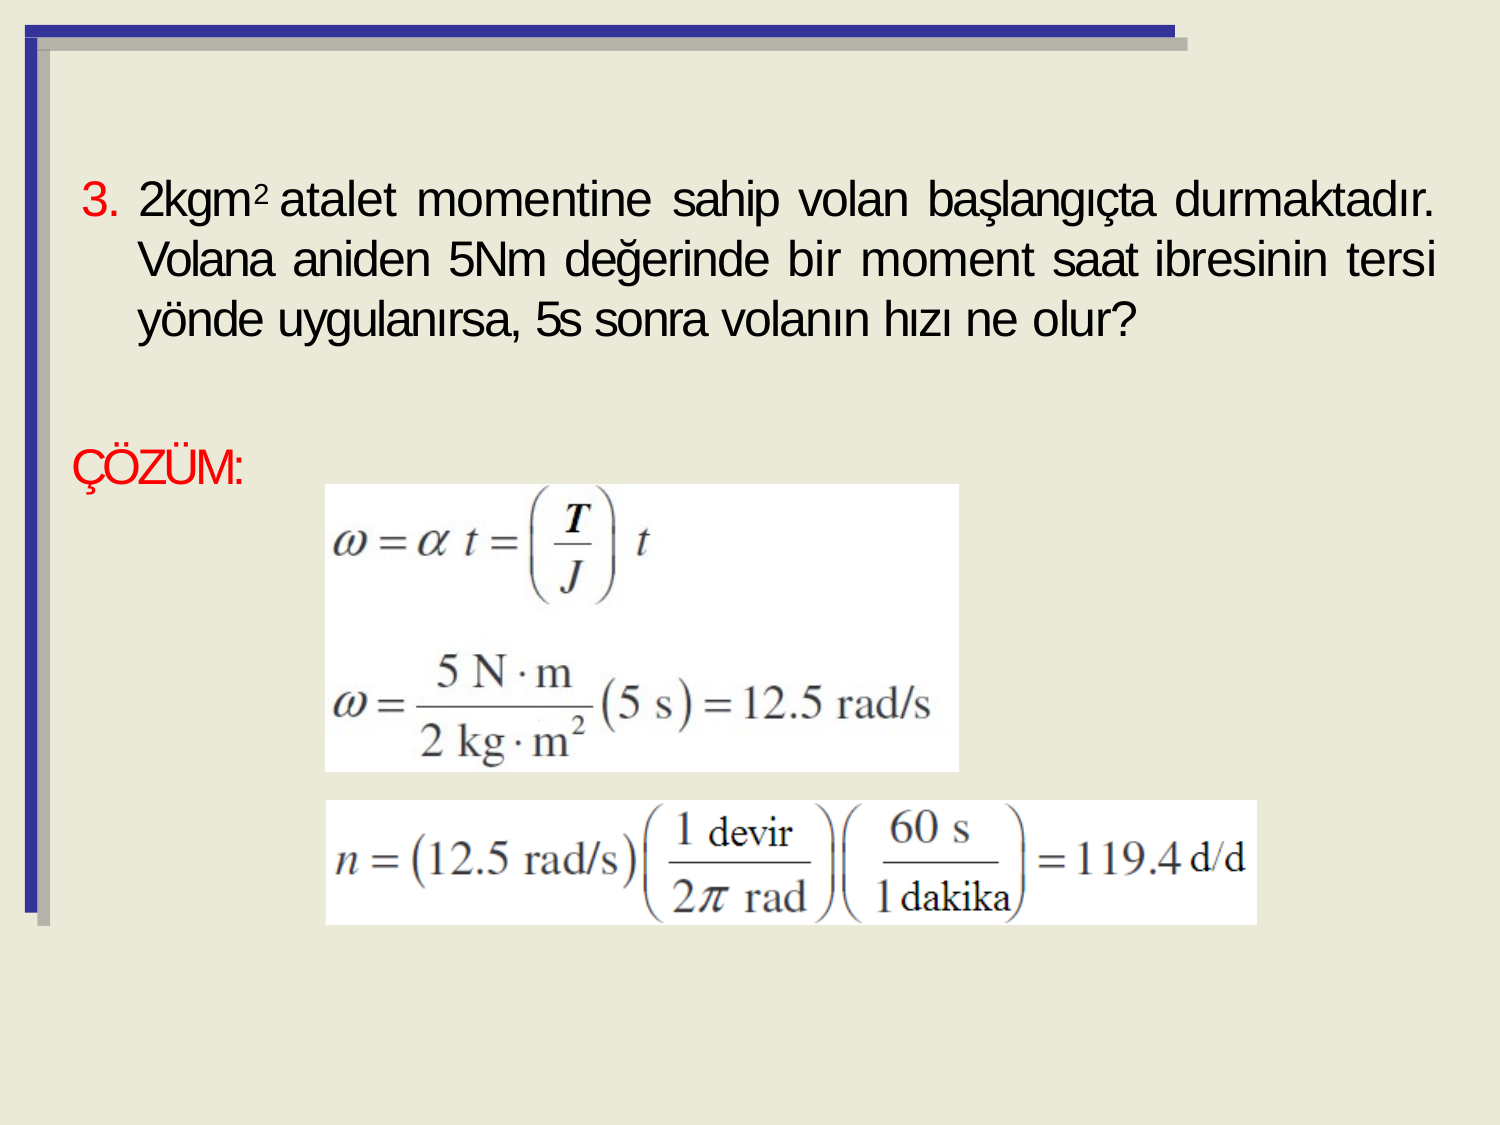

3. 2kgm2 atalet momentine sahip volan başlangıçta durmaktadır.  Volana aniden 5Nm değerinde bir moment saat ibresinin tersi  yönde uygulanırsa, 5s sonra volanın hızı ne olur?

ÇÖZÜM: